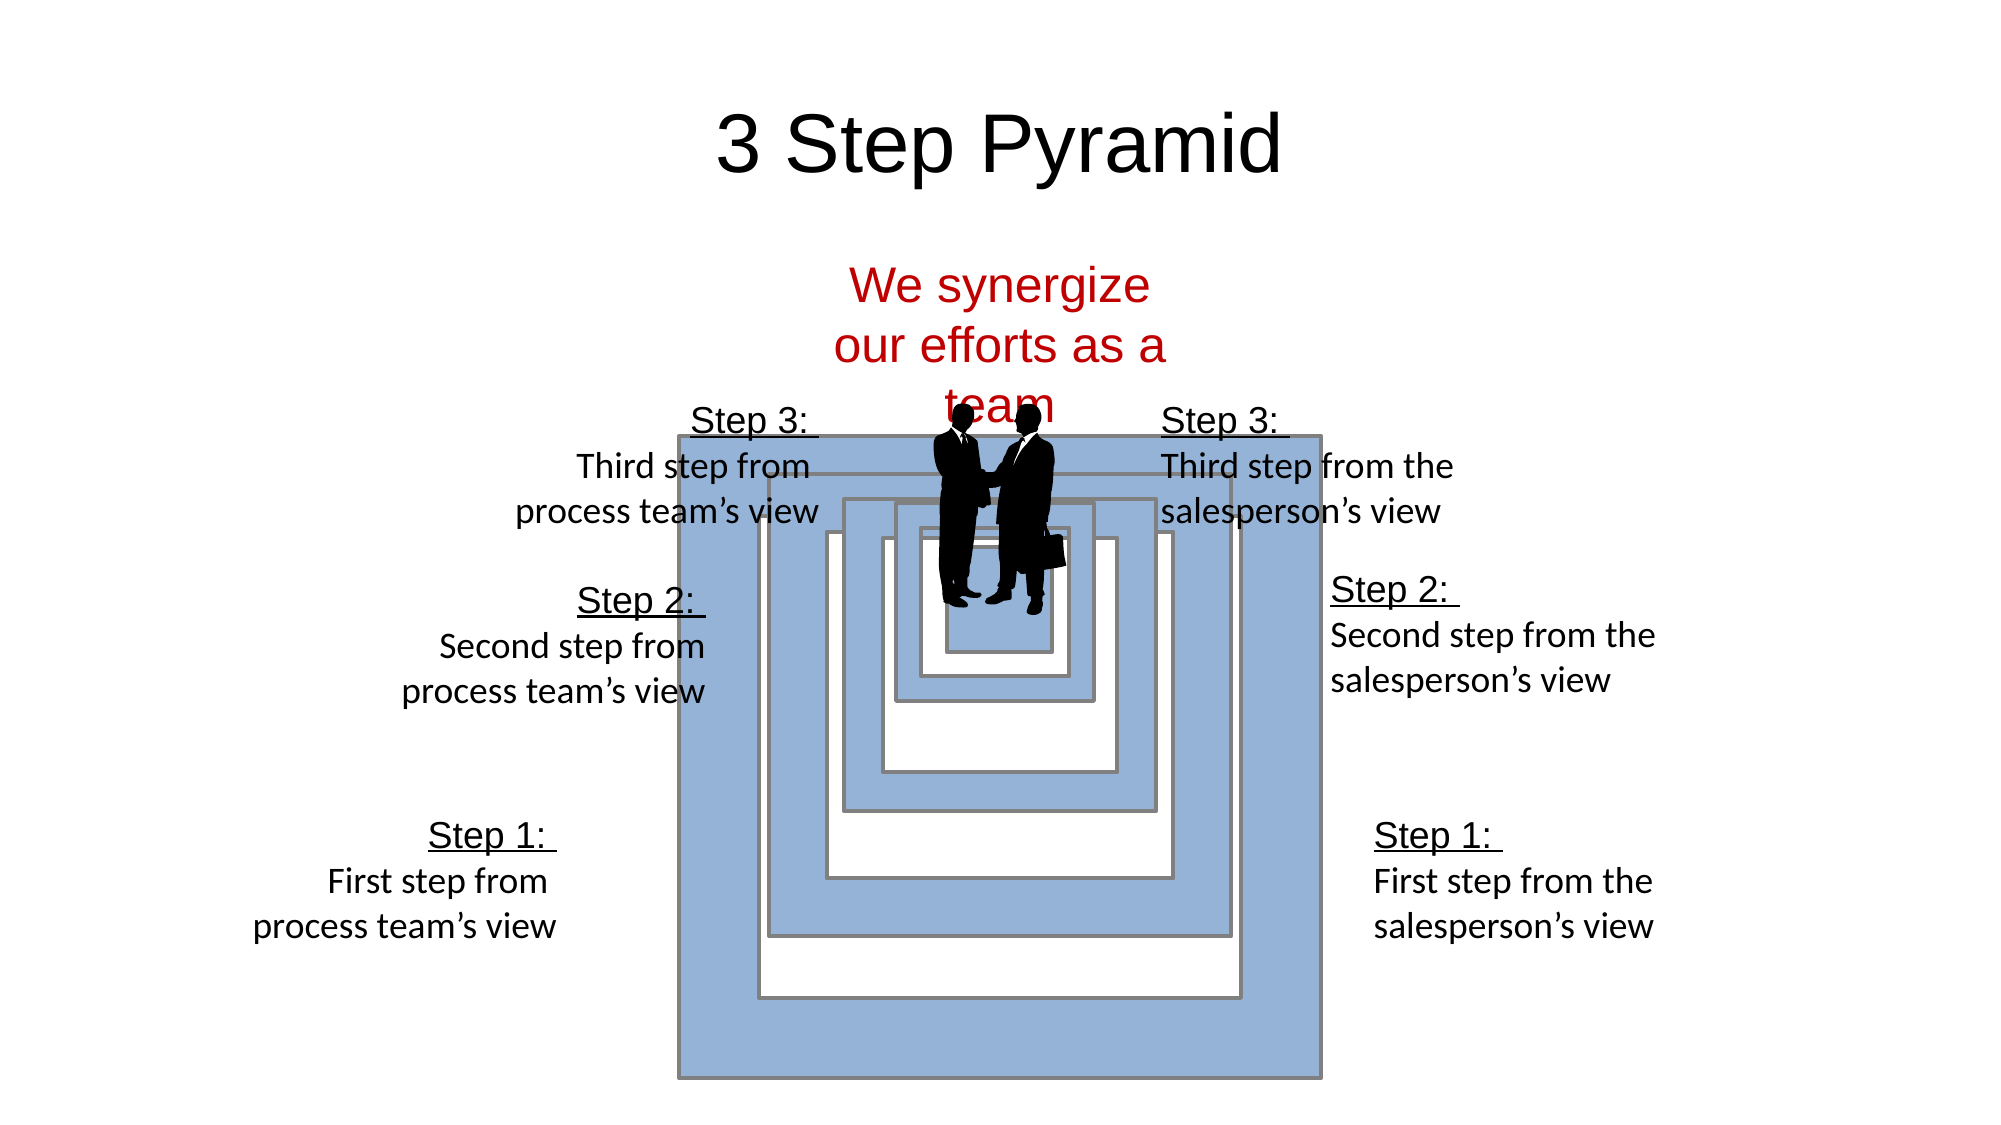

# 3 Step Pyramid
We synergize our efforts as a team
Step 3:
Third step from
process team’s view
Step 3:
Third step from the salesperson’s view

Step 2:
Second step from the salesperson’s view
Step 2:
Second step from process team’s view
Step 1:
First step from  process team’s view
Step 1:
First step from the salesperson’s view